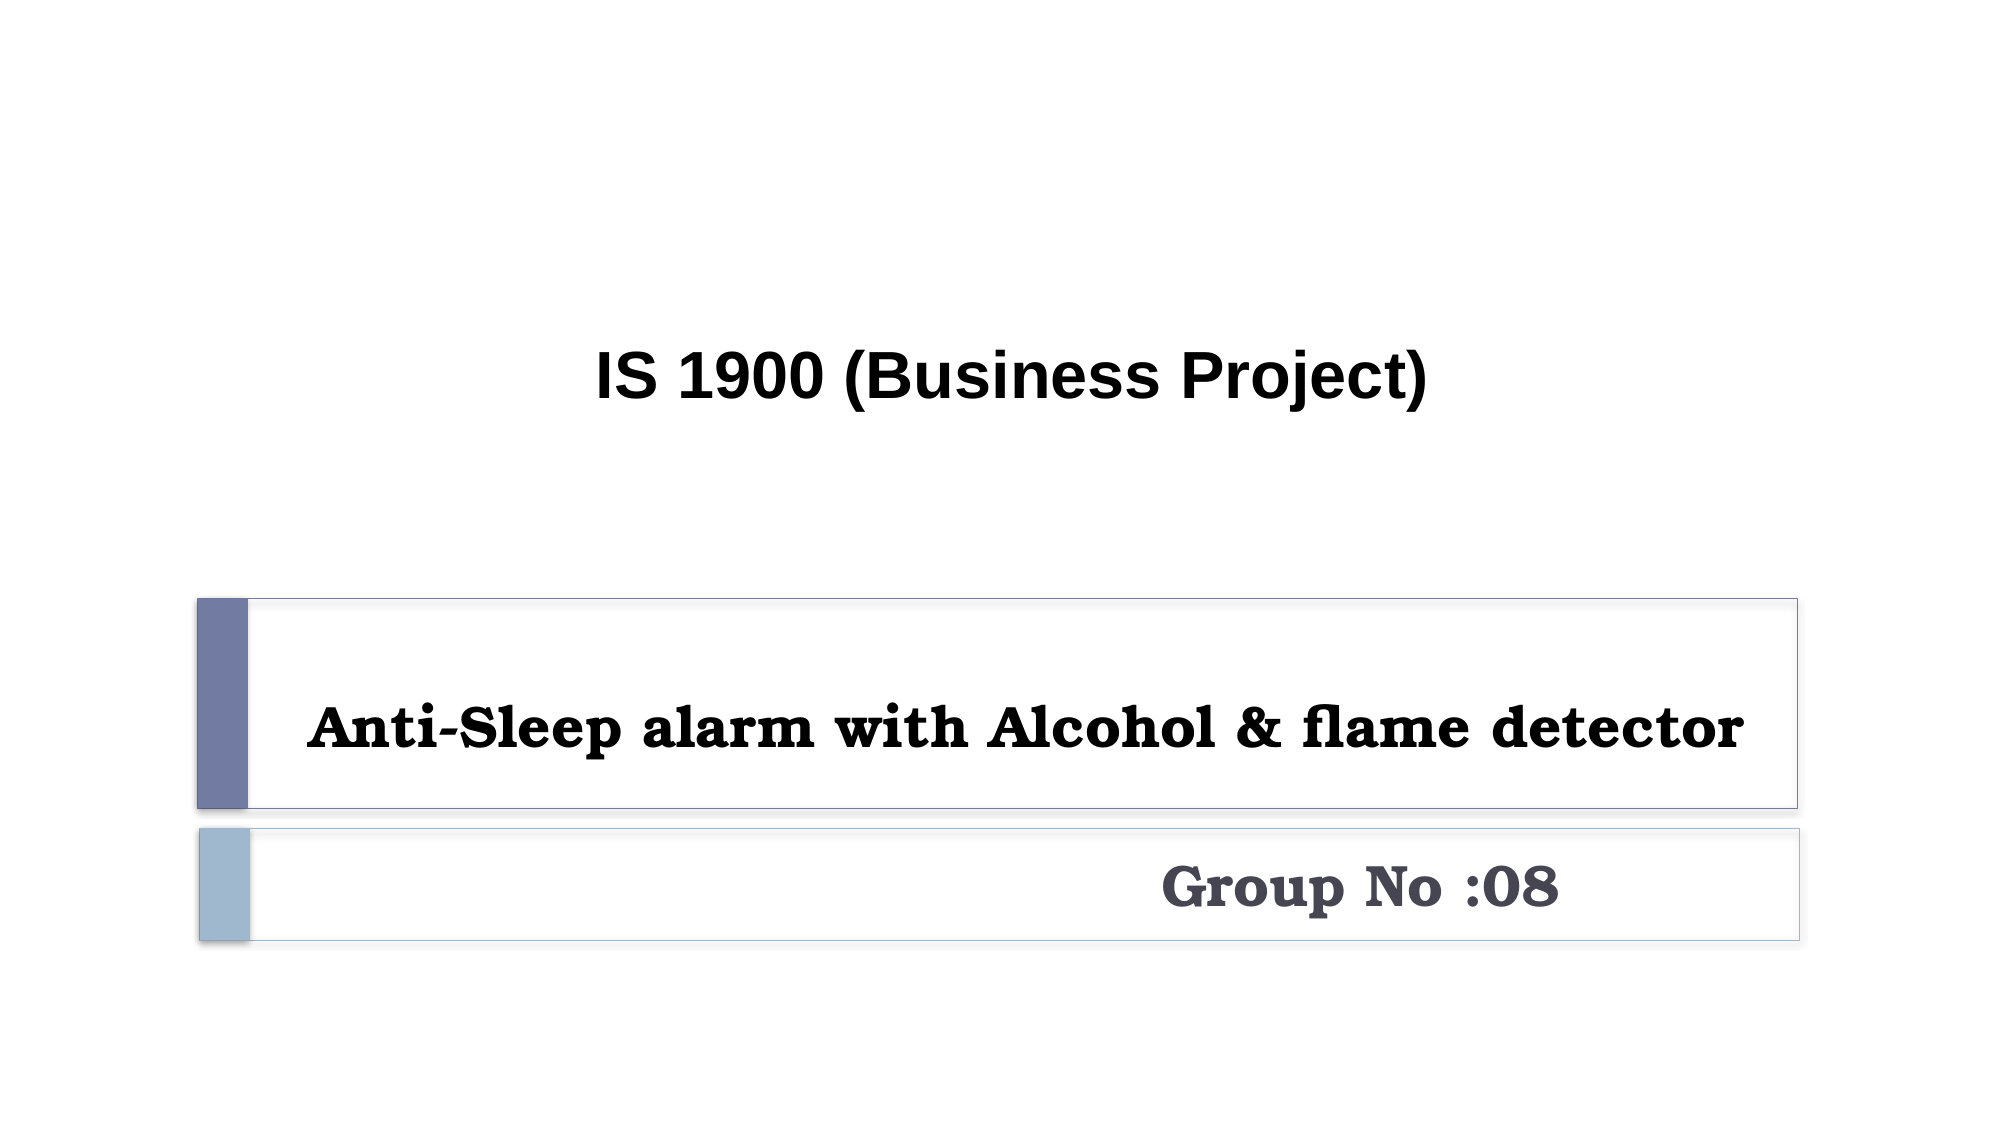

IS 1900 (Business Project)
# Anti-Sleep alarm with Alcohol & flame detector
Group No :08